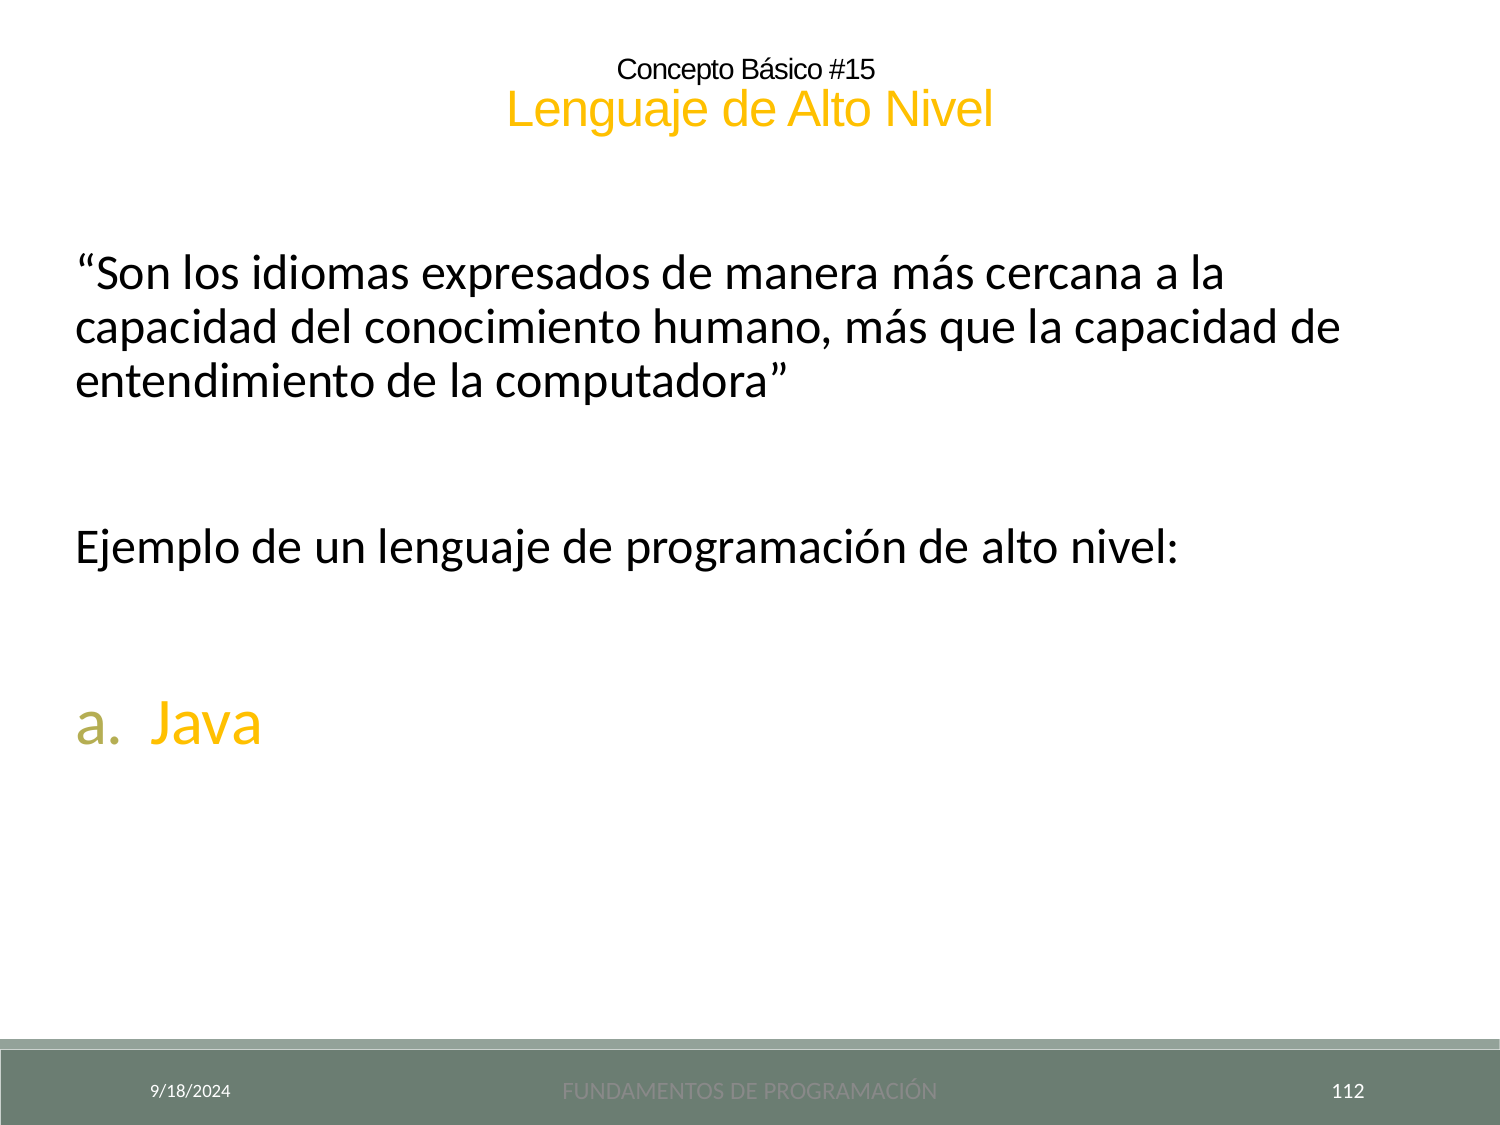

Concepto Básico #15
Lenguaje de Alto Nivel
“Son los idiomas expresados de manera más cercana a la capacidad del conocimiento humano, más que la capacidad de entendimiento de la computadora”

Ejemplo de un lenguaje de programación de alto nivel:

Java

9/18/2024
Fundamentos de Programación
112